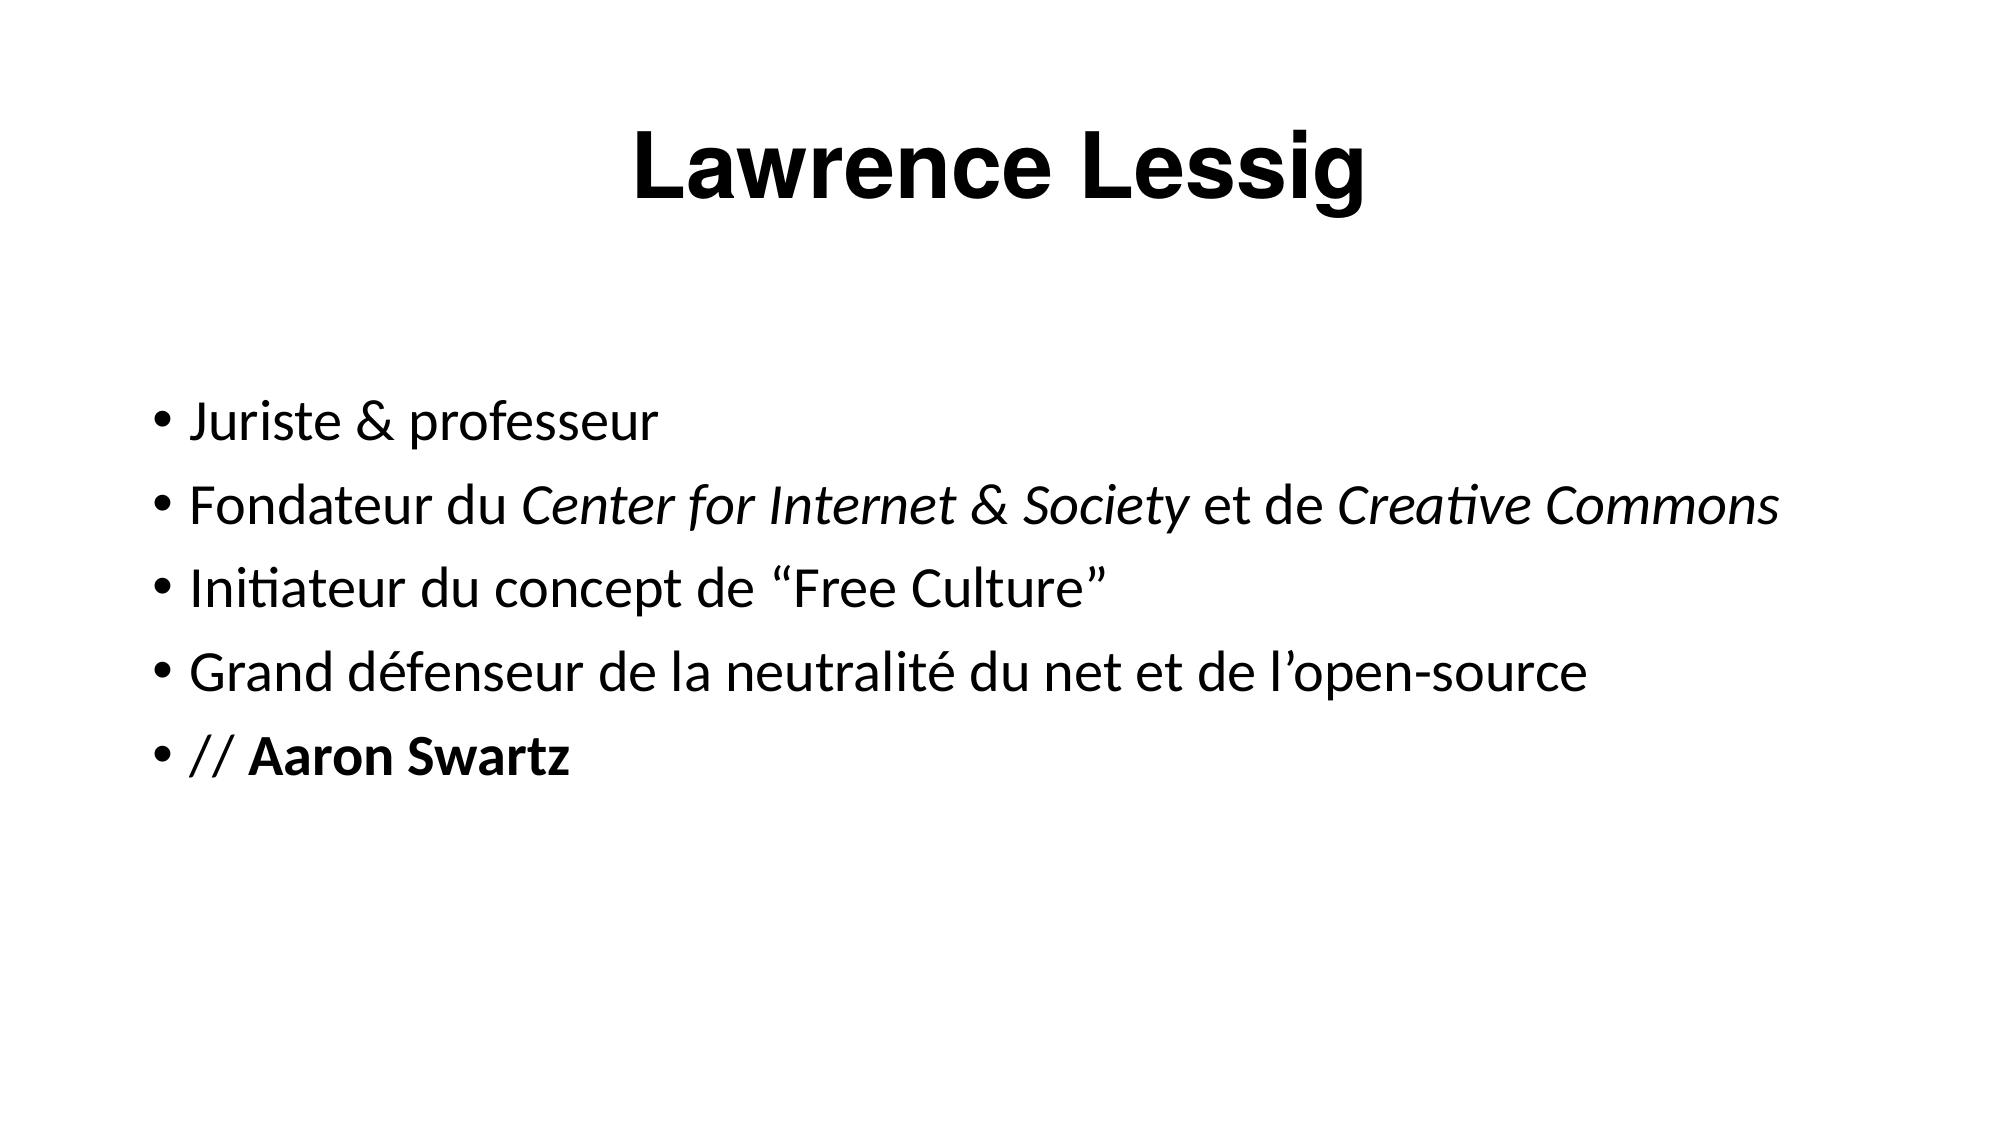

# Lawrence Lessig
Juriste & professeur
Fondateur du Center for Internet & Society et de Creative Commons
Initiateur du concept de “Free Culture”
Grand défenseur de la neutralité du net et de l’open-source
// Aaron Swartz